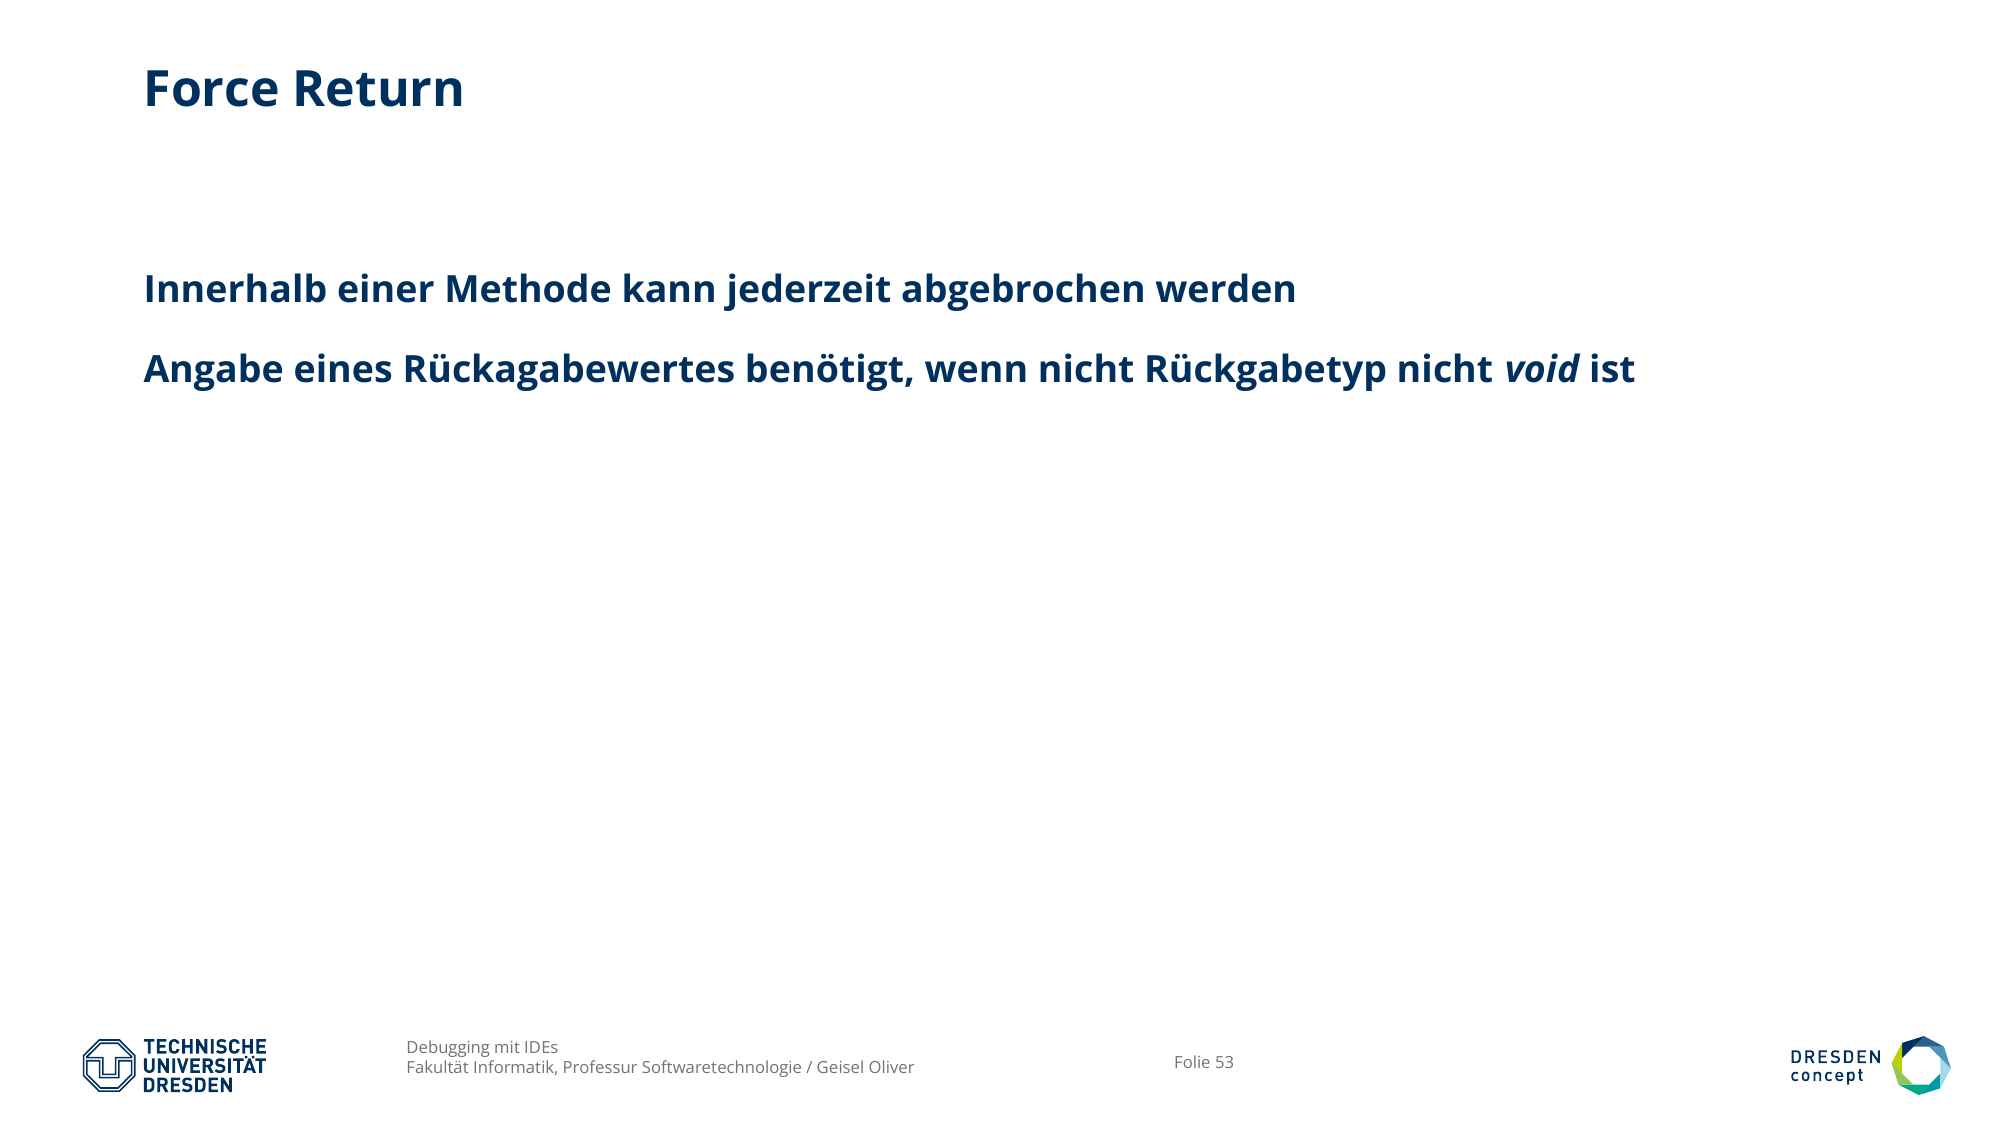

# Force Return
Innerhalb einer Methode kann jederzeit abgebrochen werden
Angabe eines Rückagabewertes benötigt, wenn nicht Rückgabetyp nicht void ist